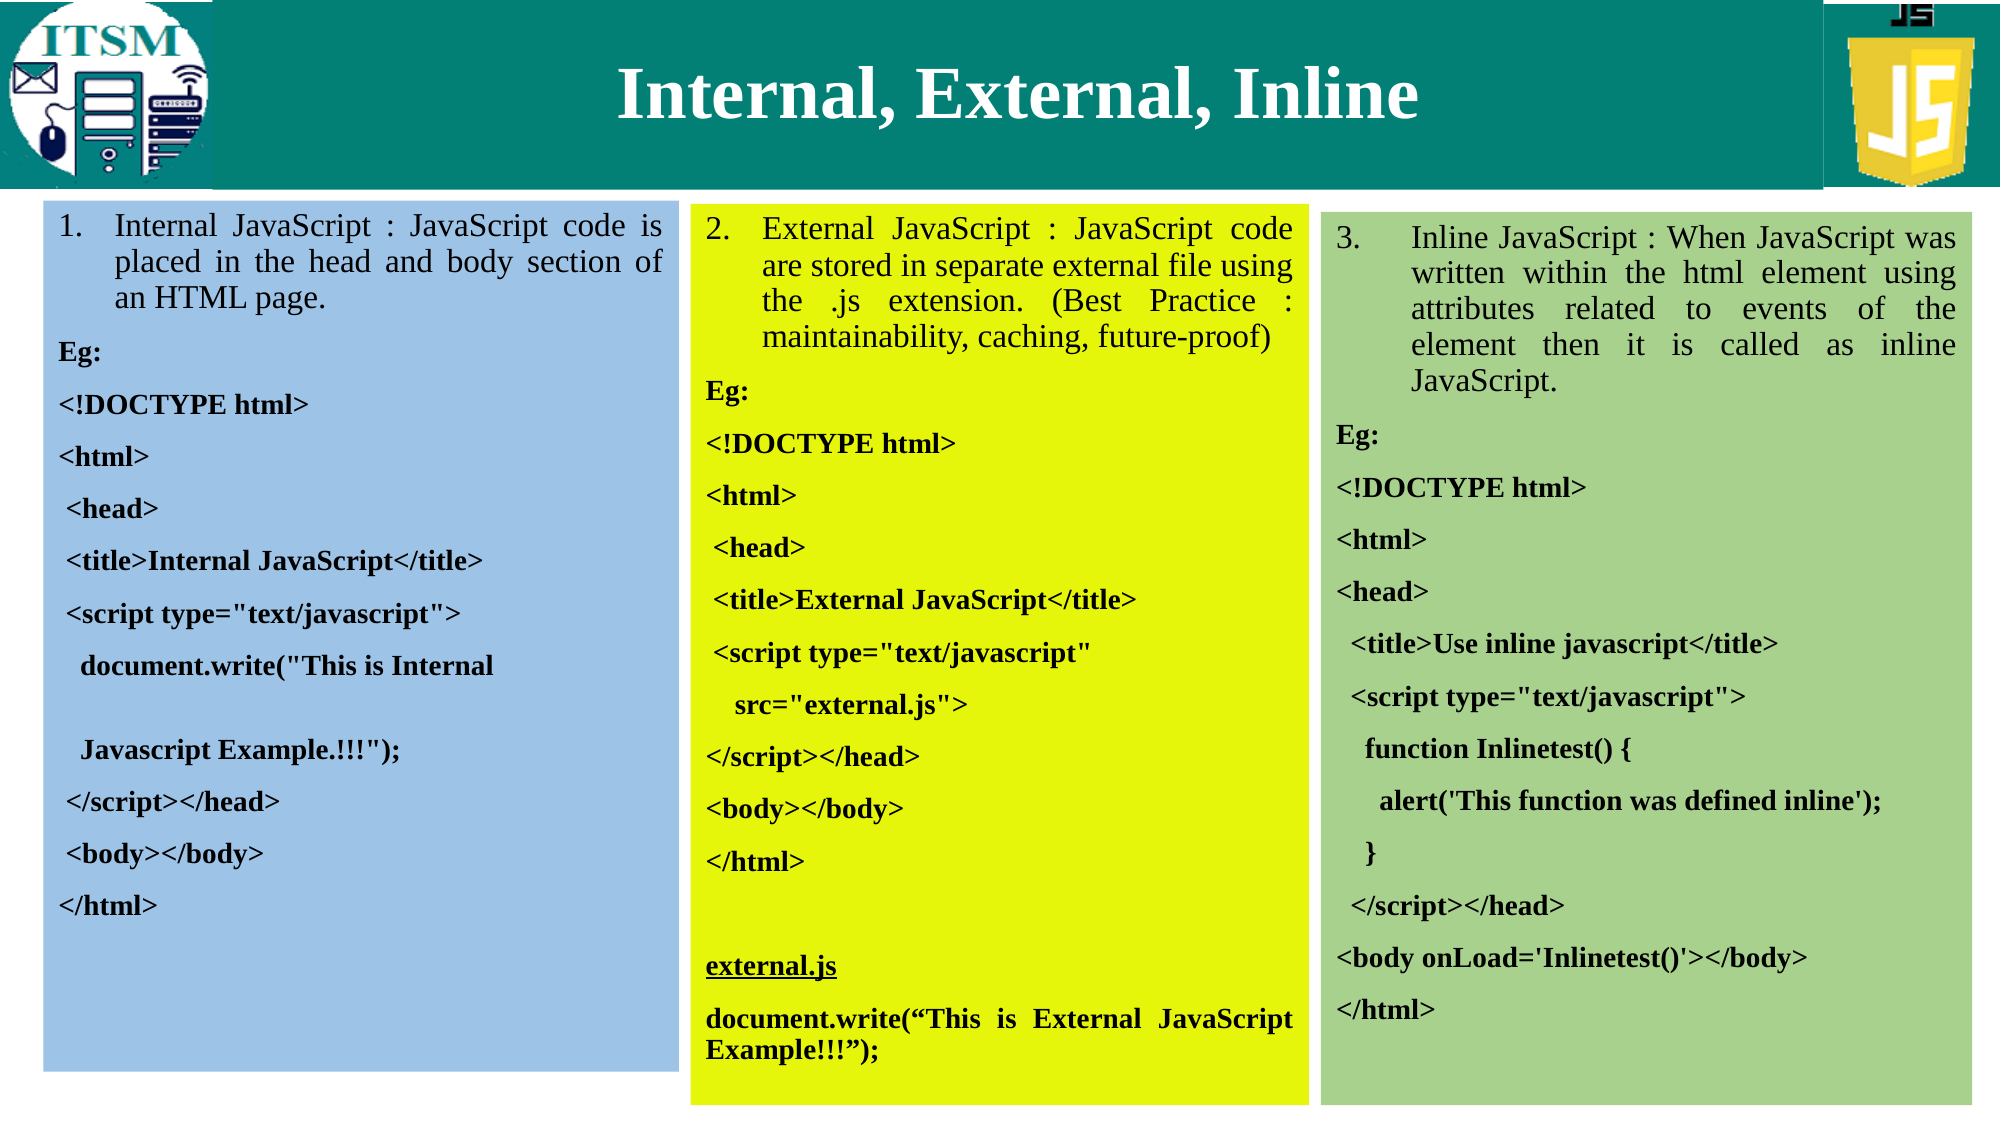

# Internal, External, Inline
Internal JavaScript : JavaScript code is placed in the head and body section of an HTML page.
Eg:
<!DOCTYPE html>
<html>
 <head>
 <title>Internal JavaScript</title>
 <script type="text/javascript">
   document.write("This is Internal
   Javascript Example.!!!");
 </script></head>
 <body></body>
</html>

External JavaScript : JavaScript code are stored in separate external file using the .js extension. (Best Practice : maintainability, caching, future-proof)
Eg:
<!DOCTYPE html>
<html>
 <head>
 <title>External JavaScript</title>
 <script type="text/javascript"
    src="external.js">
</script></head>
<body></body>
</html>

external.js
document.write(“This is External JavaScript Example!!!”);

Inline JavaScript : When JavaScript was written within the html element using attributes related to events of the element then it is called as inline JavaScript.
Eg:
<!DOCTYPE html>
<html>
<head>
  <title>Use inline javascript</title>
  <script type="text/javascript">
    function Inlinetest() {
      alert('This function was defined inline');
    }
  </script></head>
<body onLoad='Inlinetest()'></body>
</html>